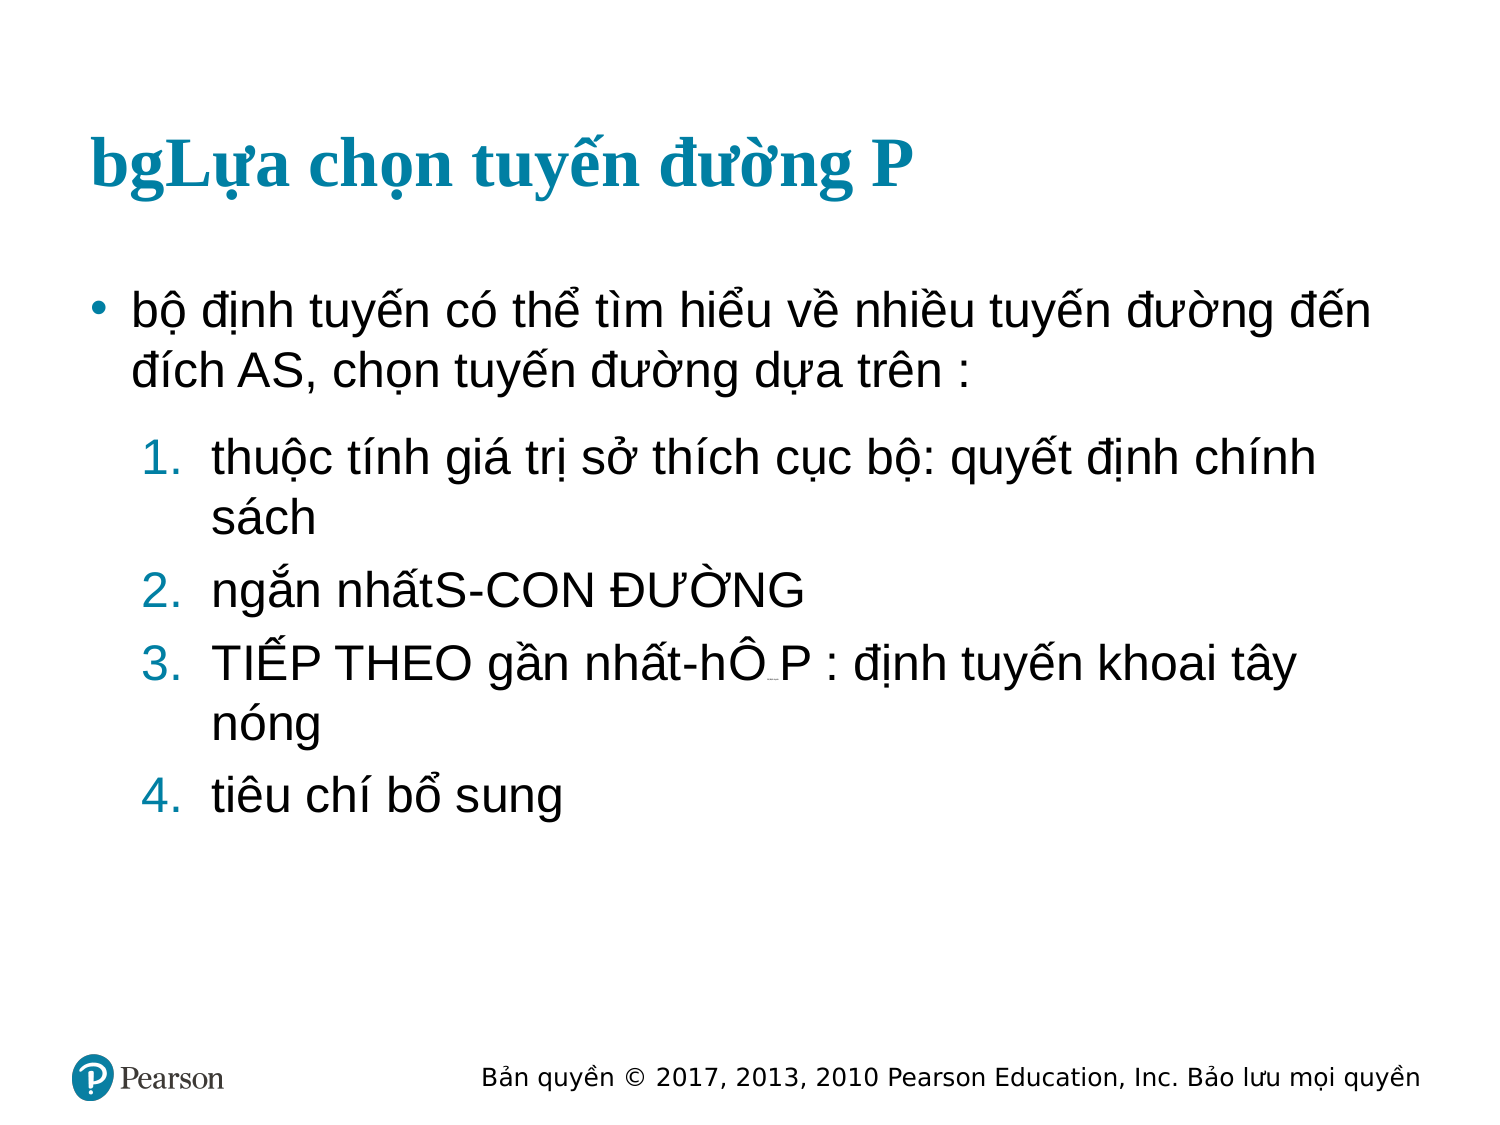

# b g Lựa chọn tuyến đường P
bộ định tuyến có thể tìm hiểu về nhiều tuyến đường đến đích A S, chọn tuyến đường dựa trên :
thuộc tính giá trị sở thích cục bộ: quyết định chính sách
ngắn nhất S - CON ĐƯỜNG
TIẾP THEO gần nhất - h Ô Bộ định tuyến P : định tuyến khoai tây nóng
tiêu chí bổ sung